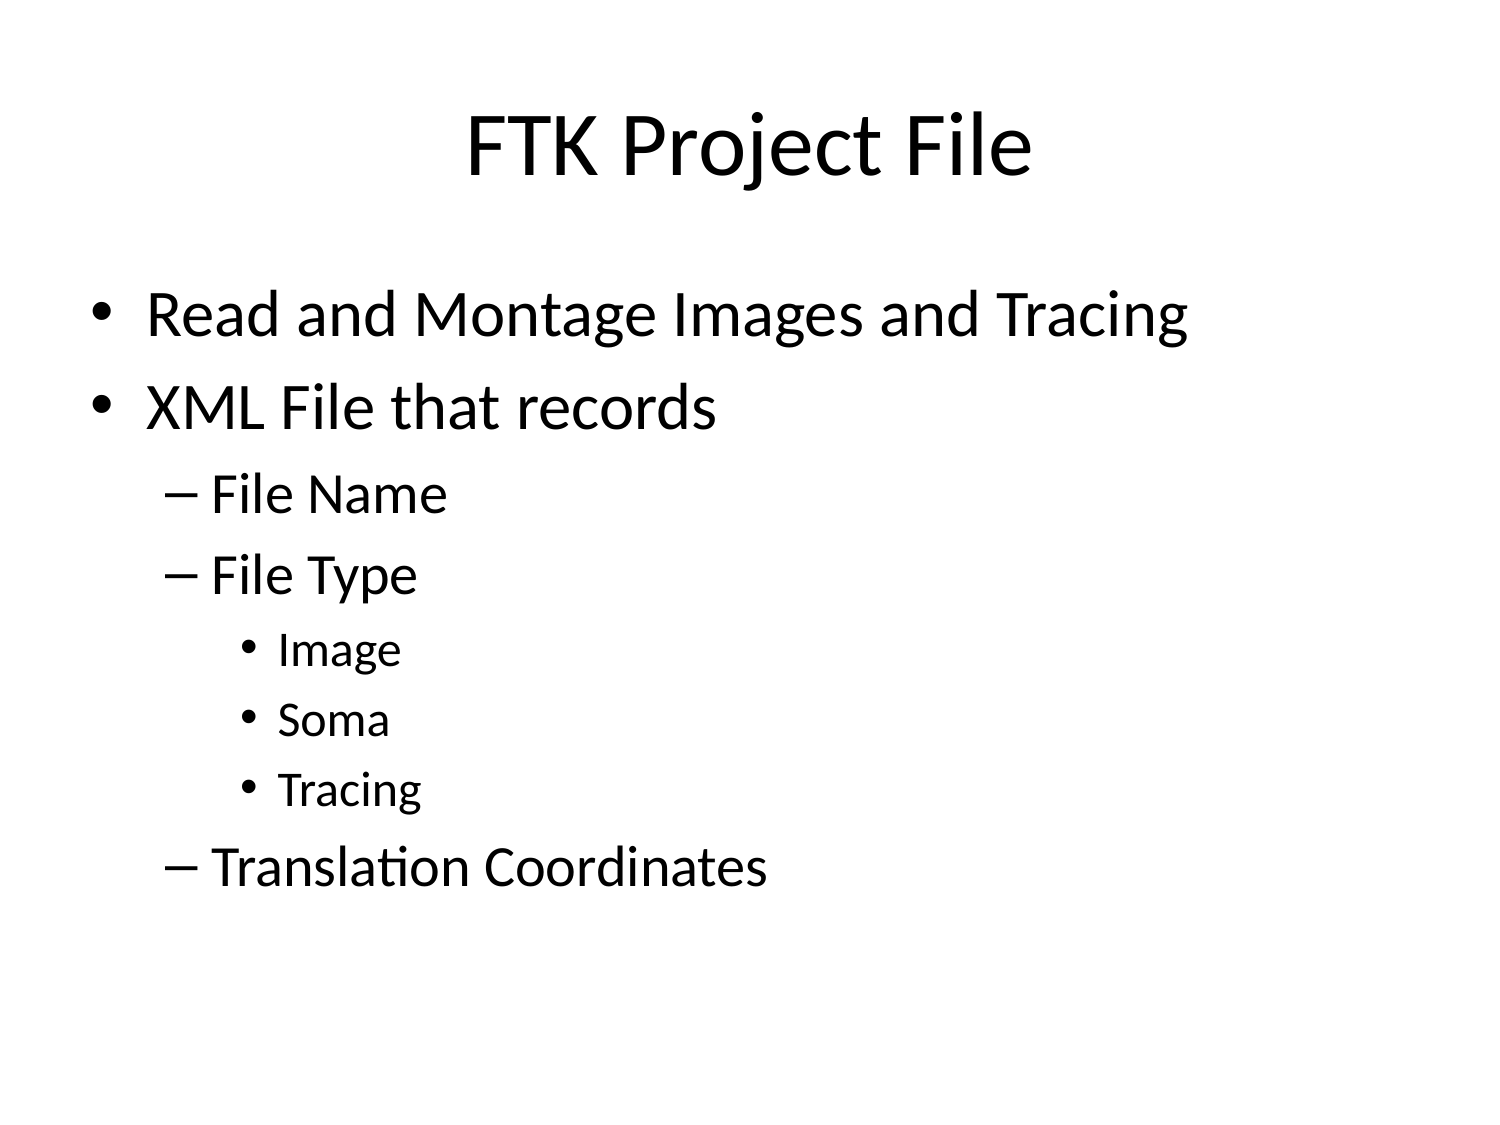

# FTK Project File
Read and Montage Images and Tracing
XML File that records
File Name
File Type
Image
Soma
Tracing
Translation Coordinates